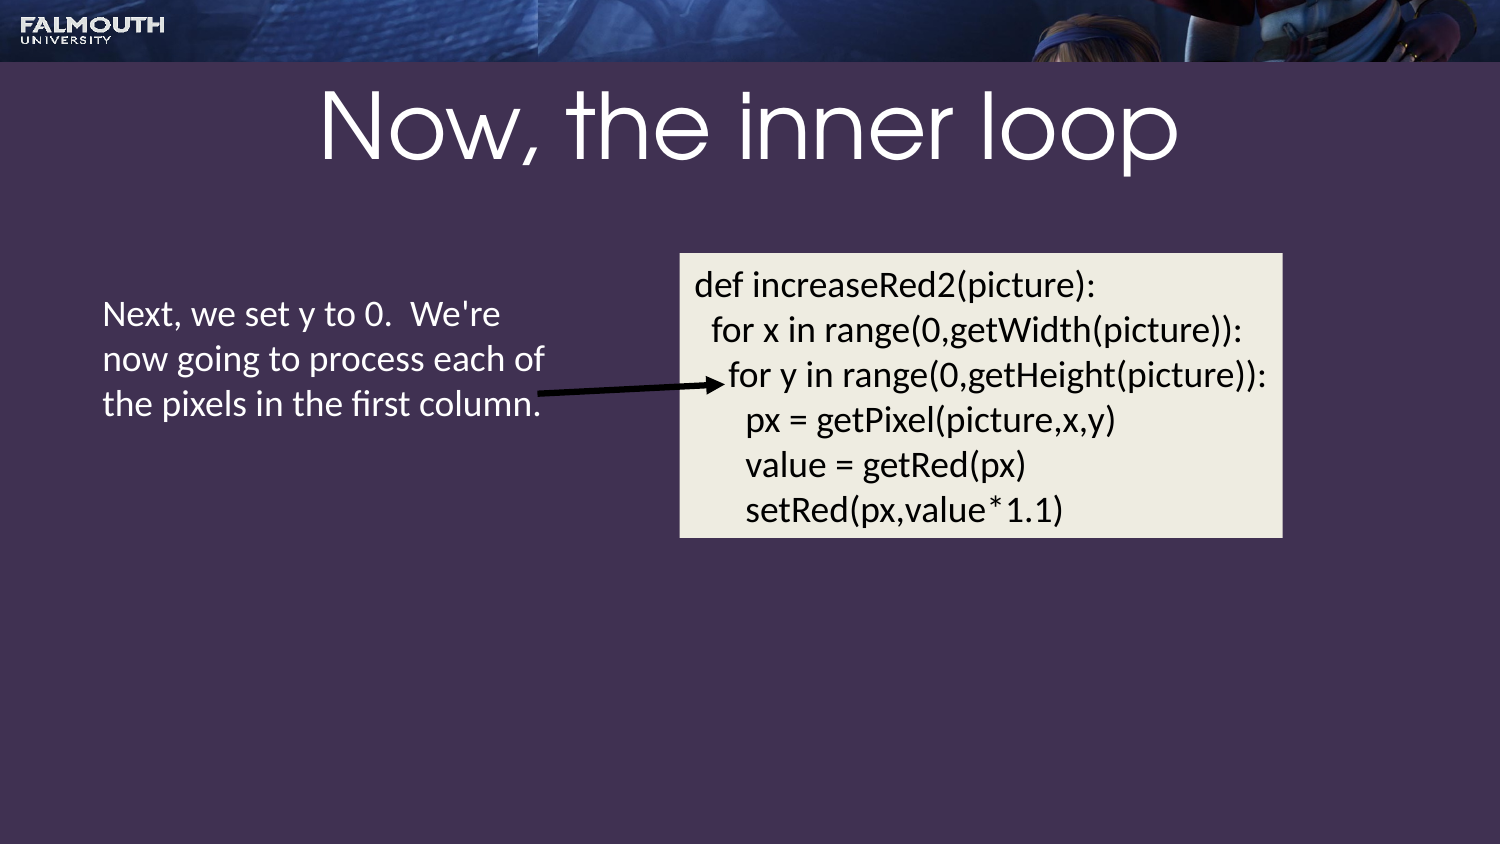

# Now, the inner loop
def increaseRed2(picture):
  for x in range(0,getWidth(picture)):
    for y in range(0,getHeight(picture)):
      px = getPixel(picture,x,y)
      value = getRed(px)
      setRed(px,value*1.1)
Next, we set y to 0.  We're now going to process each of the pixels in the first column.